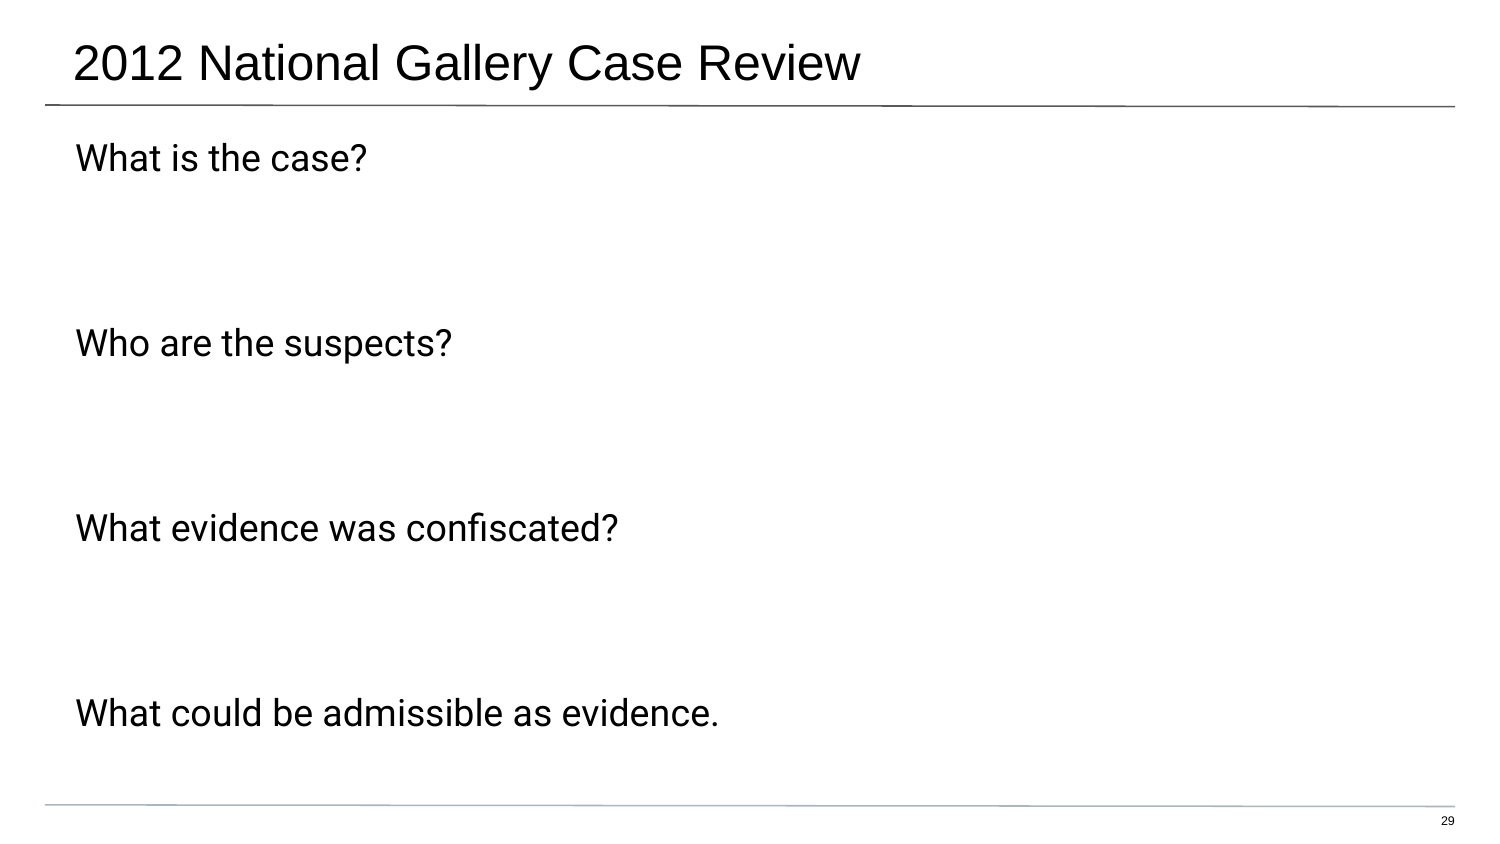

# 2012 National Gallery Case Review
What is the case?

Who are the suspects?

What evidence was confiscated?

What could be admissible as evidence.

29